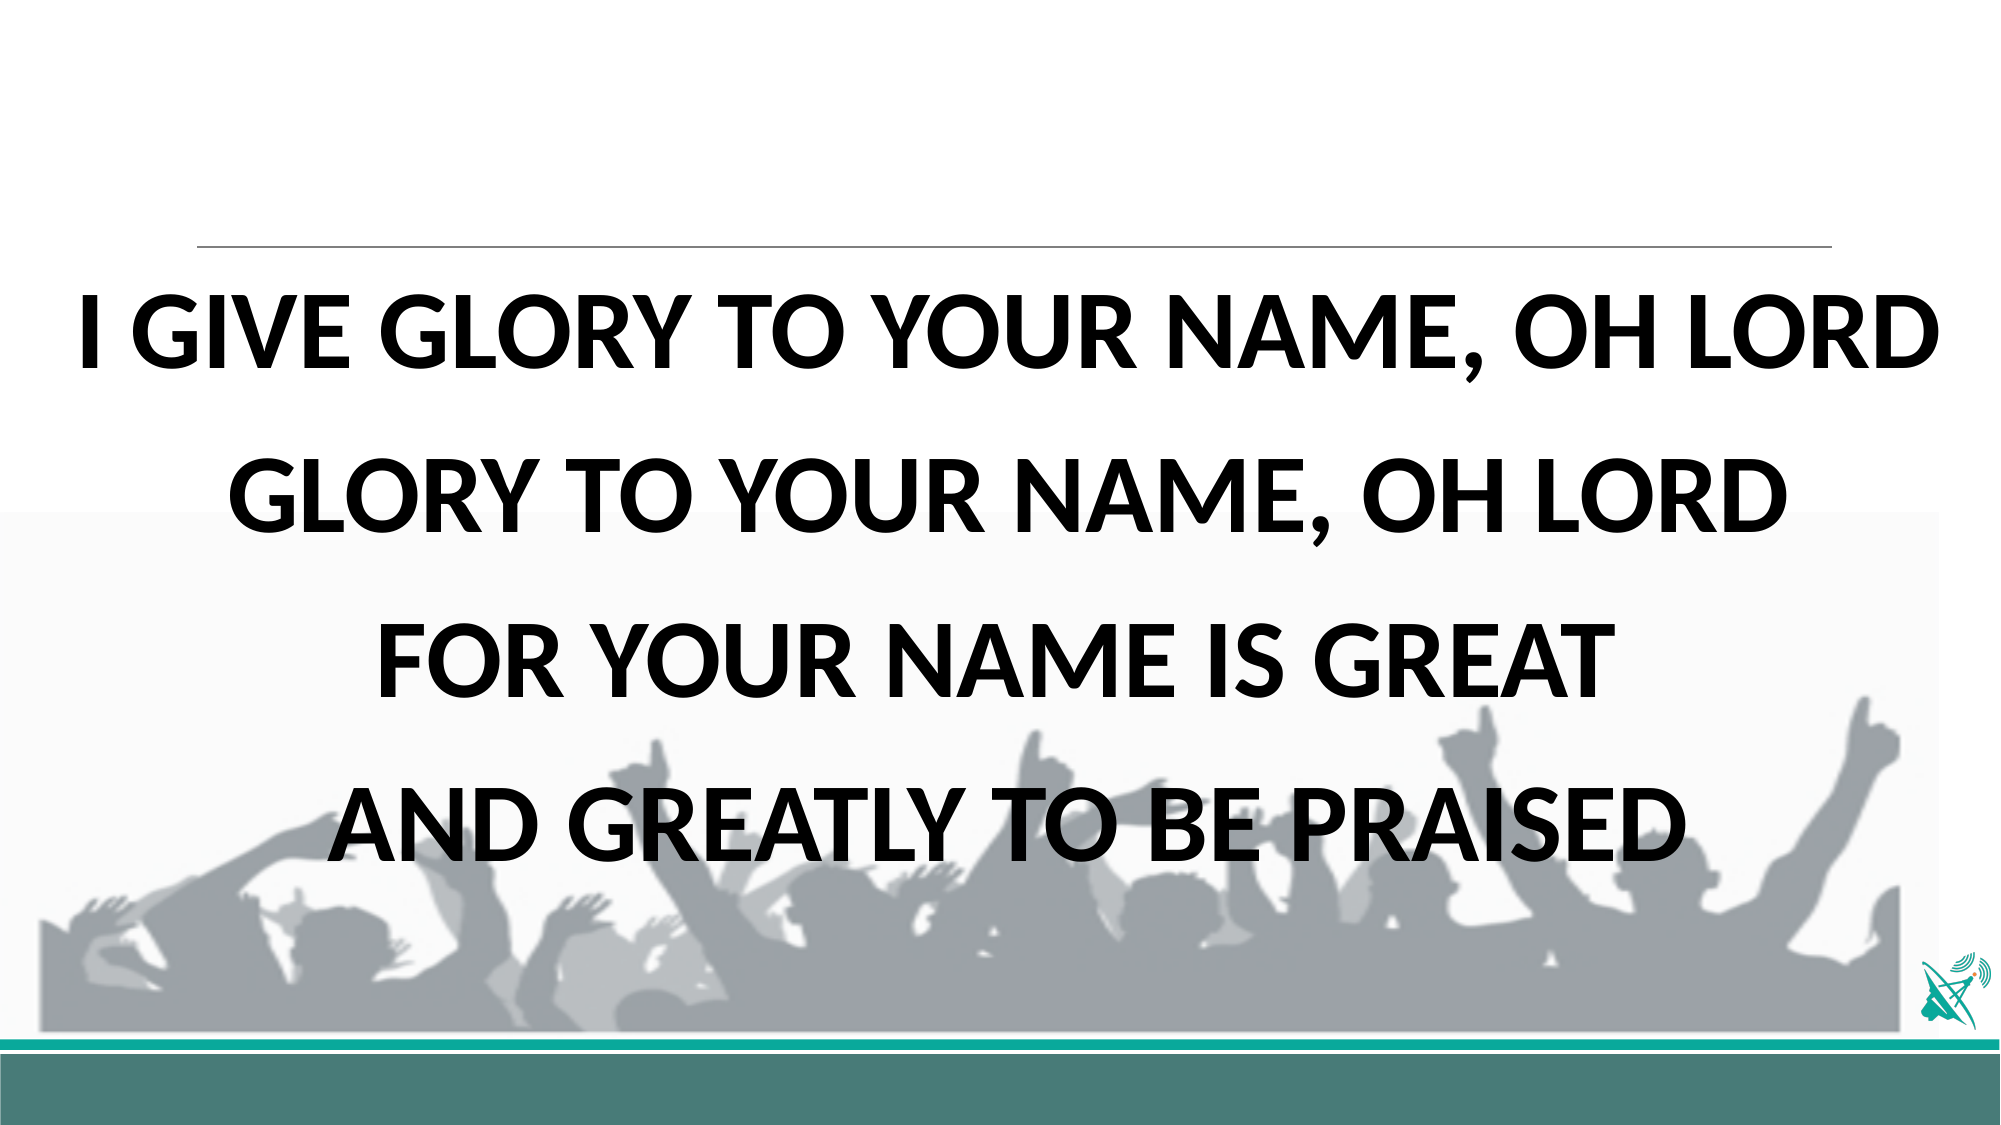

I GIVE GLORY TO YOUR NAME, OH LORD
GLORY TO YOUR NAME, OH LORD
FOR YOUR NAME IS GREAT
AND GREATLY TO BE PRAISED